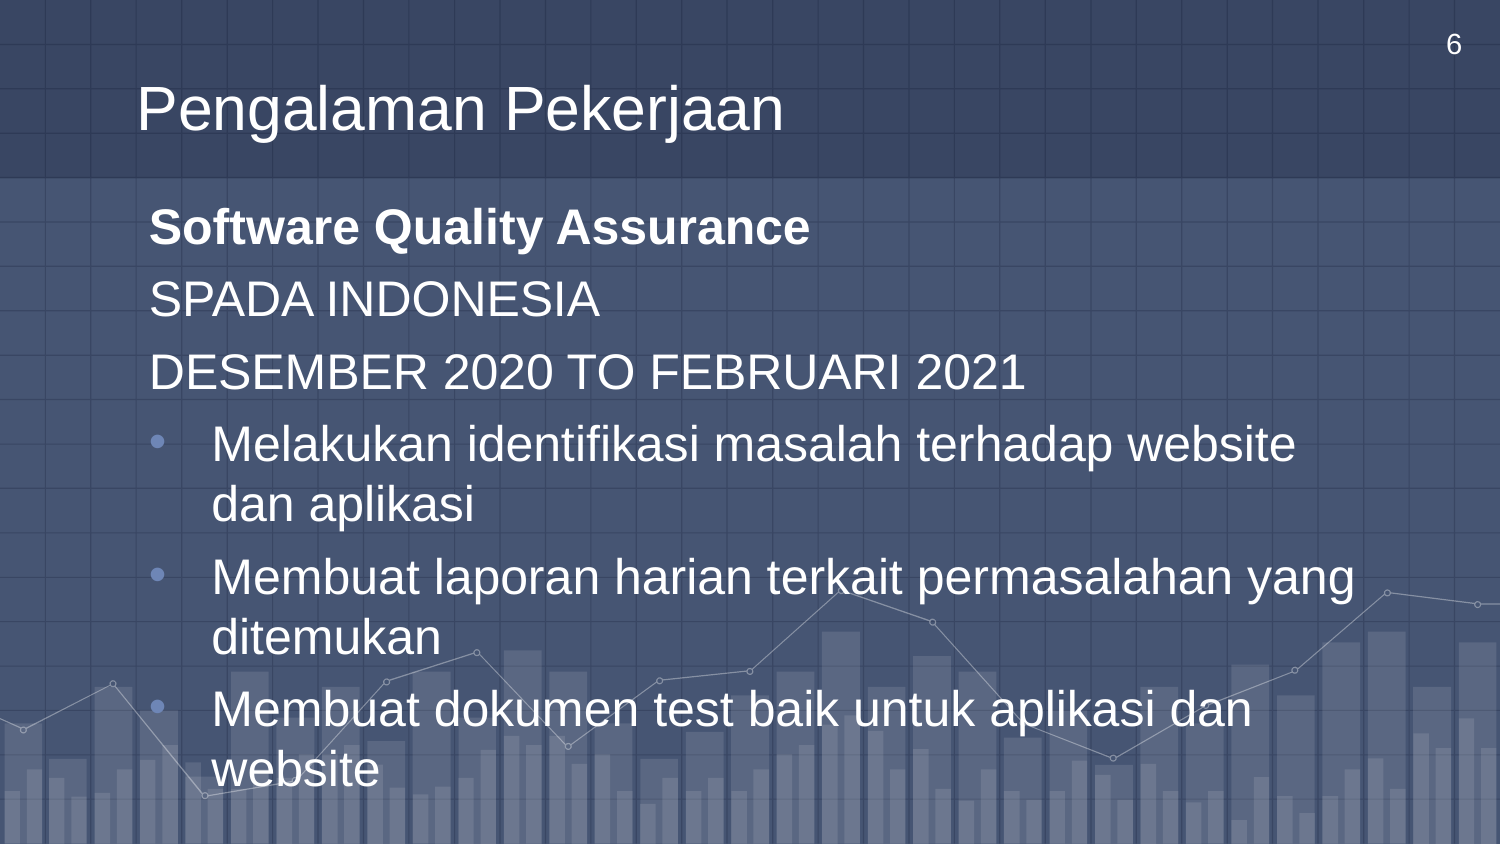

6
# Pengalaman Pekerjaan
Software Quality Assurance
SPADA INDONESIA
DESEMBER 2020 to FEBRUARI 2021
Melakukan identifikasi masalah terhadap website dan aplikasi
Membuat laporan harian terkait permasalahan yang ditemukan
Membuat dokumen test baik untuk aplikasi dan website